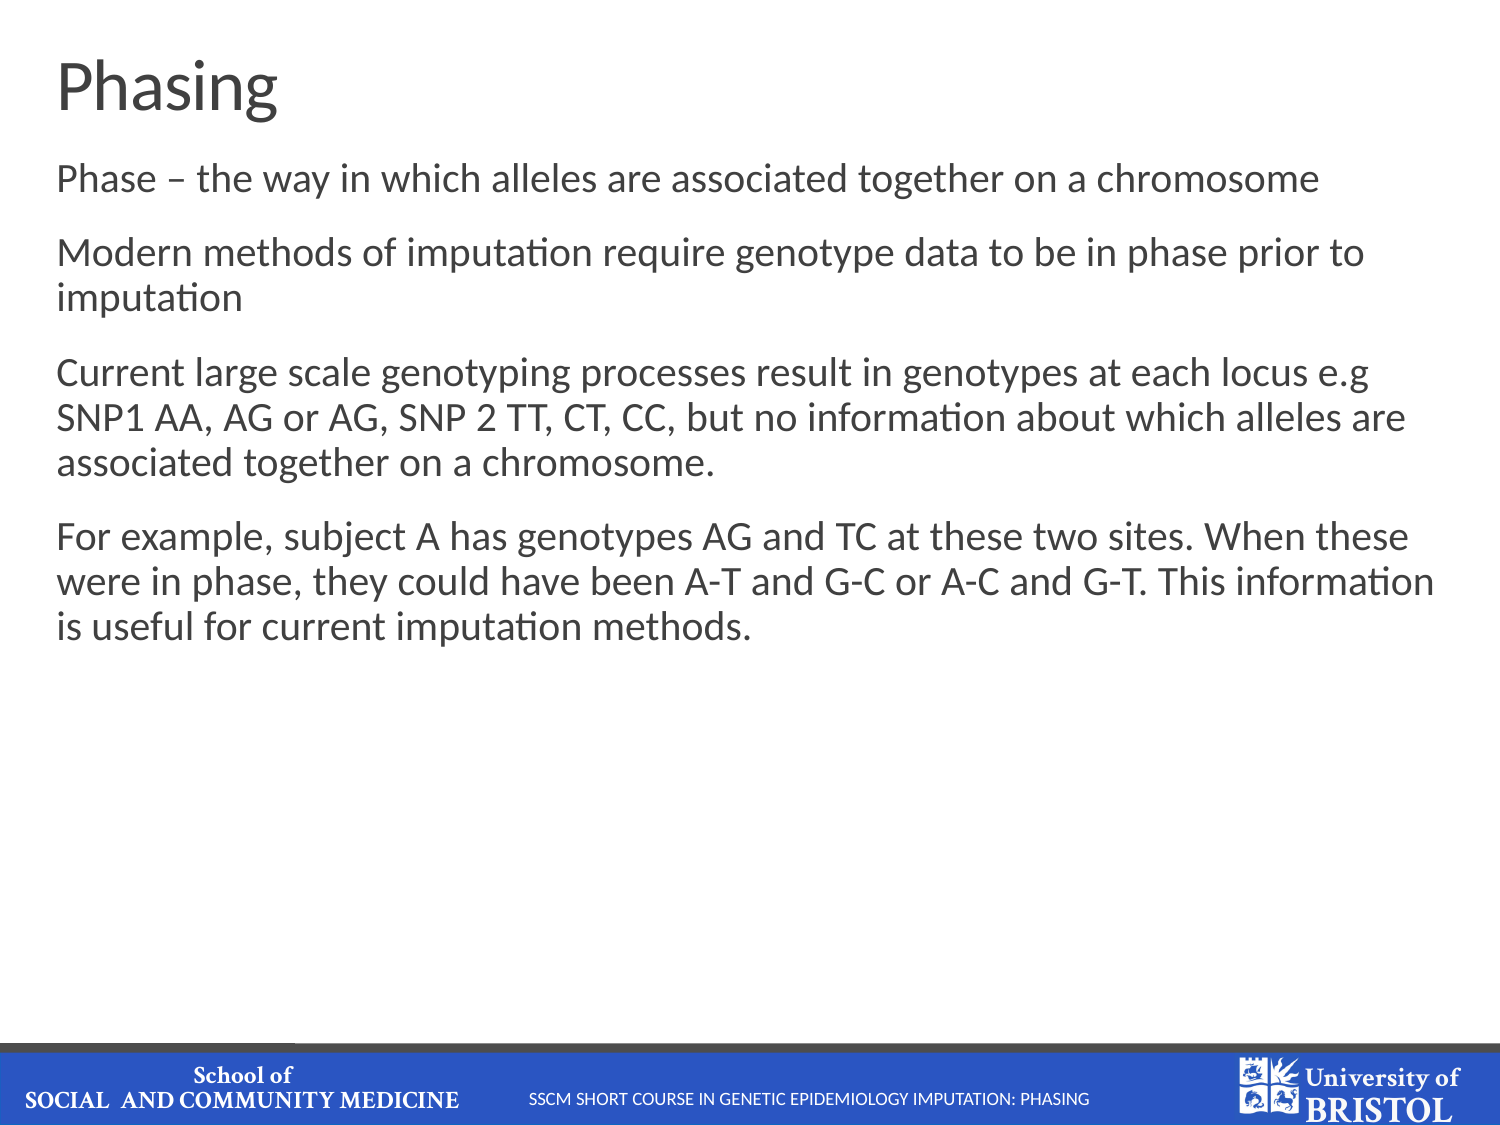

# Phasing
Phase – the way in which alleles are associated together on a chromosome
Modern methods of imputation require genotype data to be in phase prior to imputation
Current large scale genotyping processes result in genotypes at each locus e.g SNP1 AA, AG or AG, SNP 2 TT, CT, CC, but no information about which alleles are associated together on a chromosome.
For example, subject A has genotypes AG and TC at these two sites. When these were in phase, they could have been A-T and G-C or A-C and G-T. This information is useful for current imputation methods.
SSCM Short Course in Genetic Epidemiology Imputation: Phasing